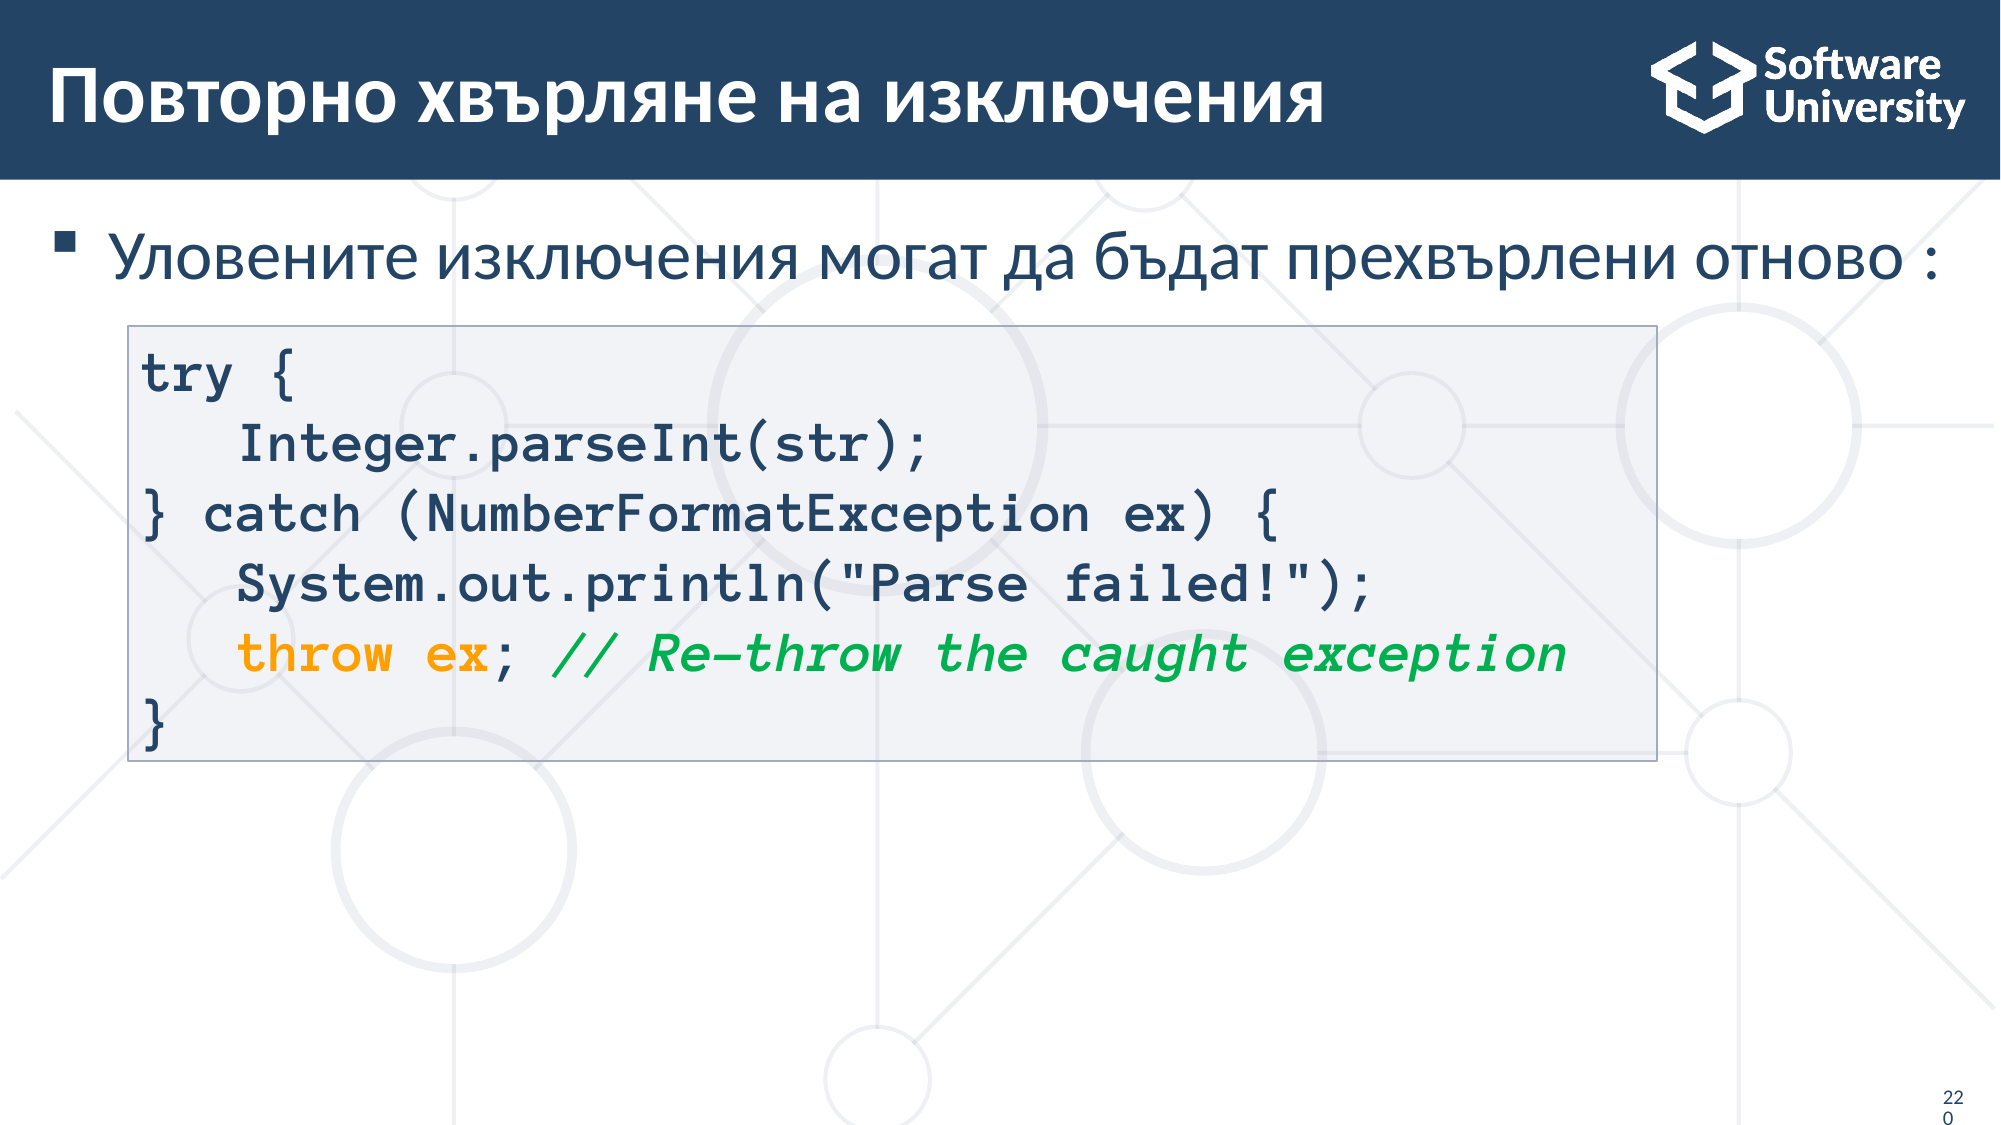

# Повторно хвърляне на изключения
Уловените изключения могат да бъдат прехвърлени отново :
try {
   Integer.parseInt(str);
} catch (NumberFormatException ex) {
   System.out.println("Parse failed!");
   throw ex; // Re-throw the caught exception
}
220